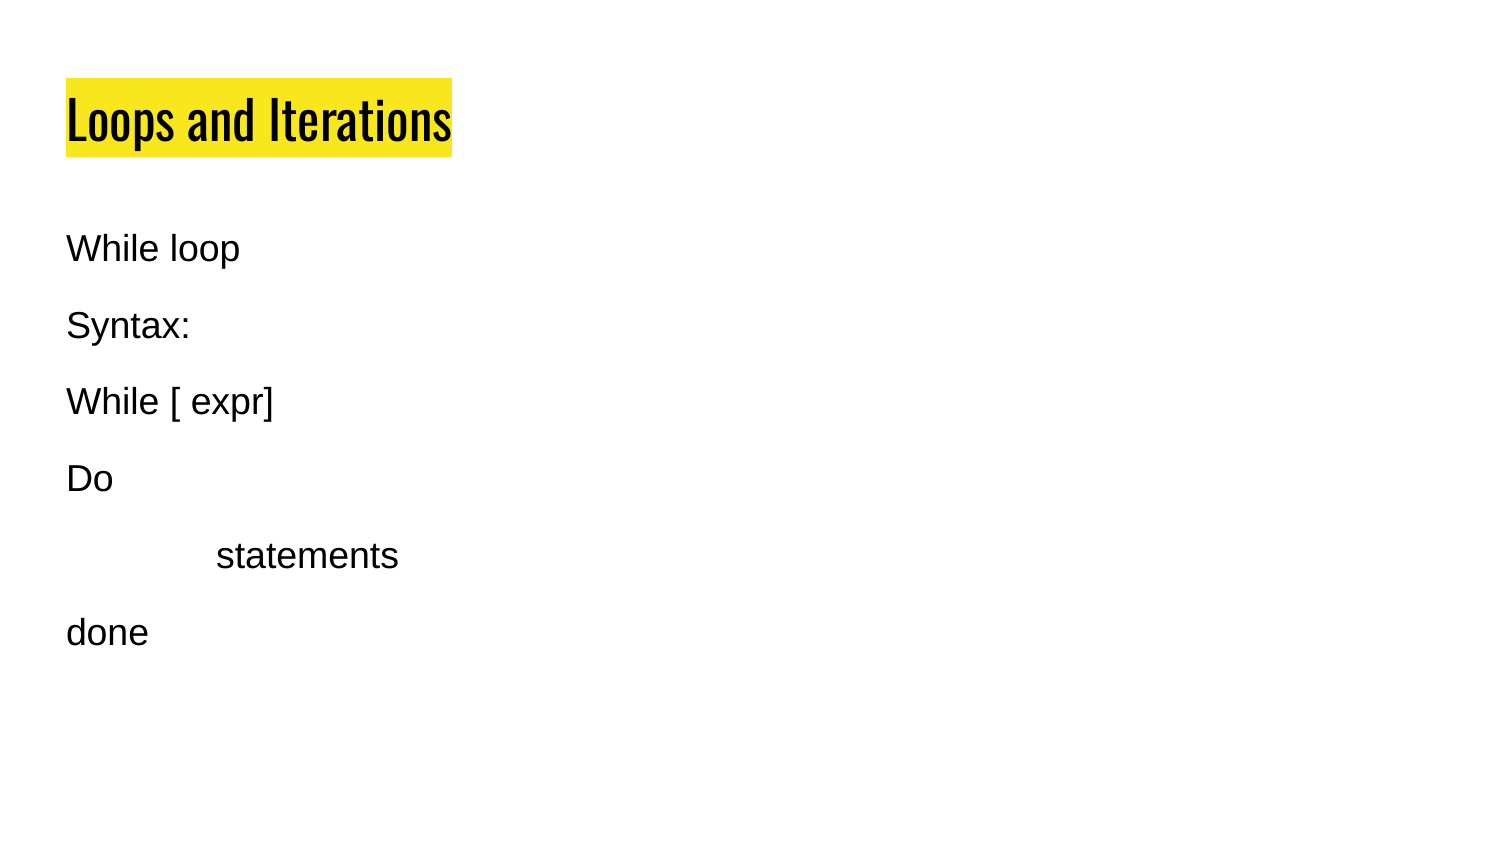

# Loops and Iterations
While loop
Syntax:
While [ expr]
Do
statements
done